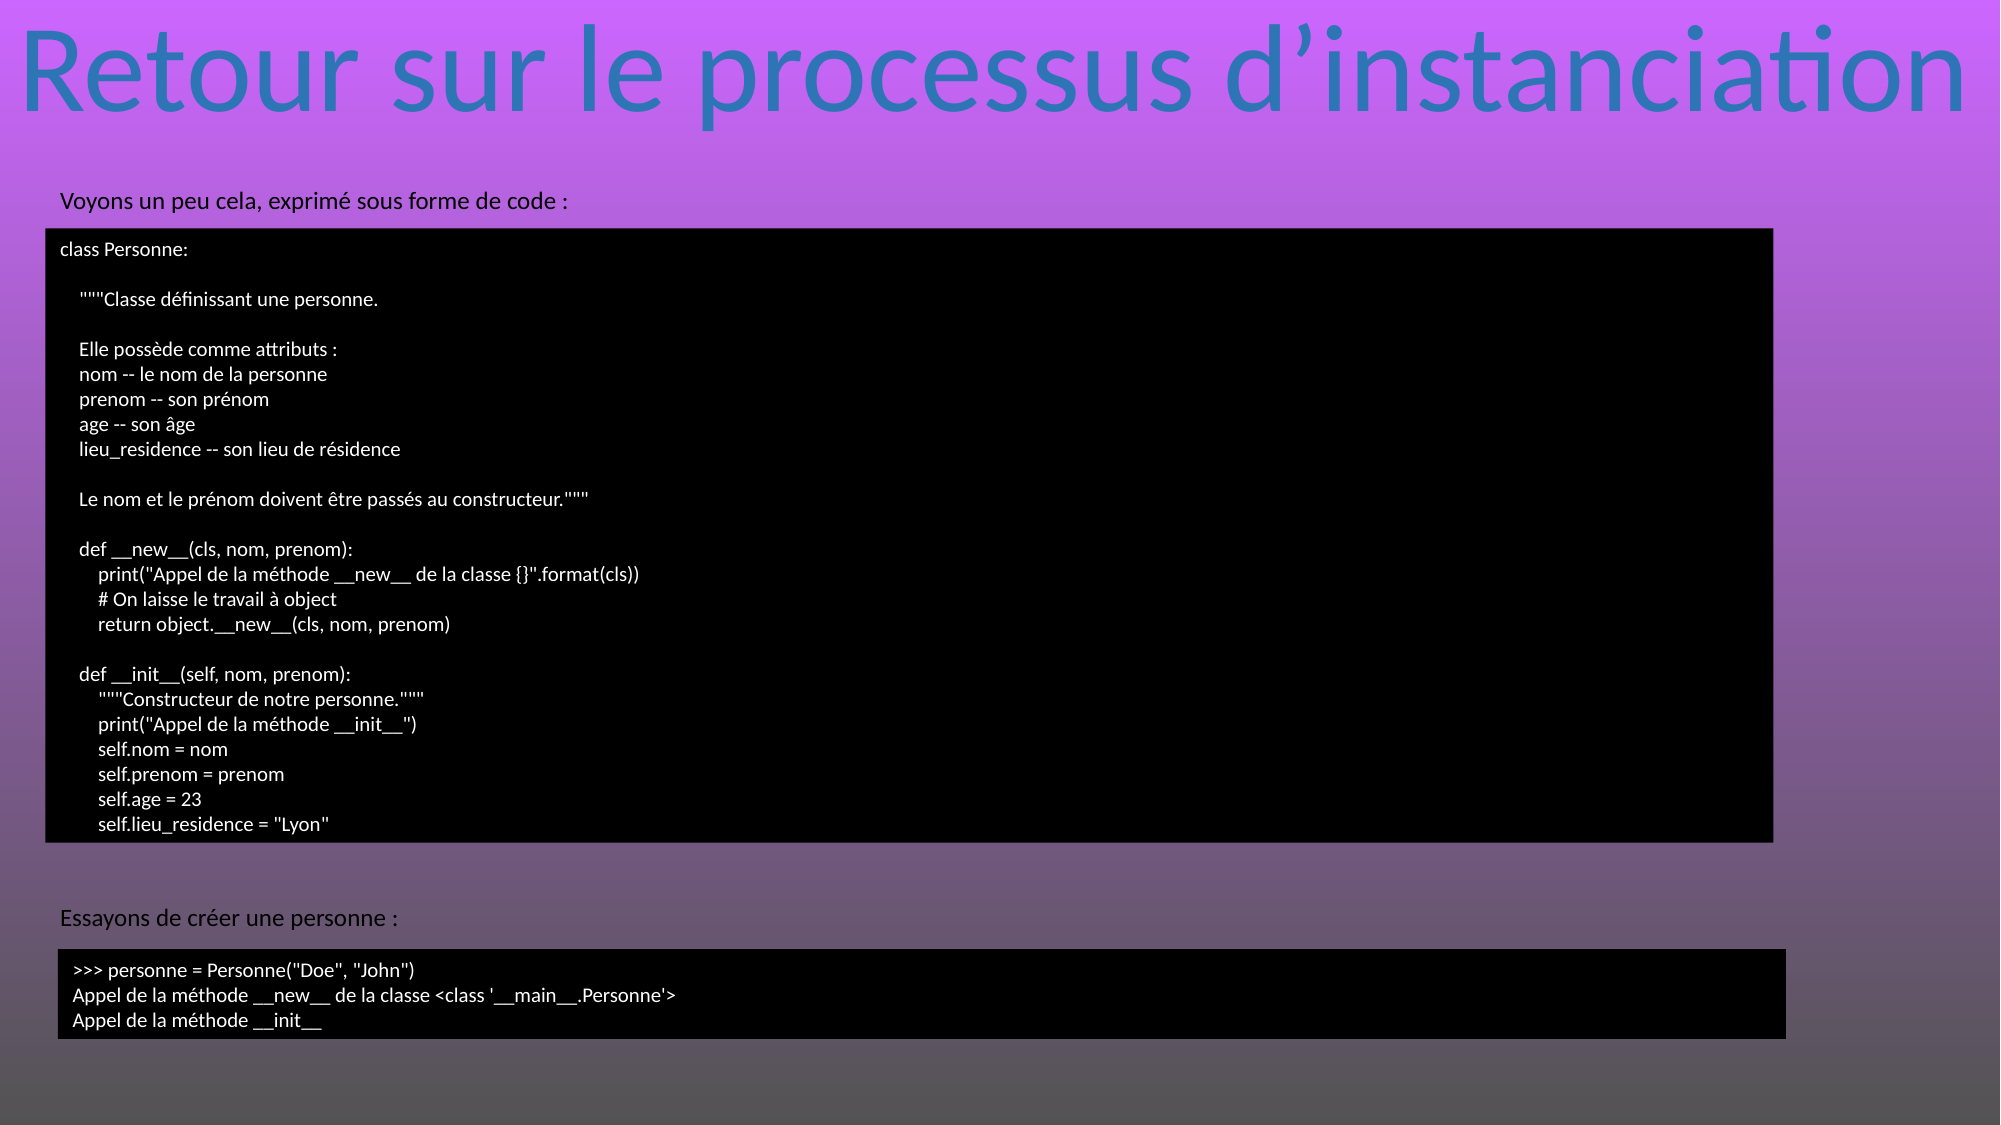

# Retour sur le processus d’instanciation

Voyons un peu cela, exprimé sous forme de code :
class Personne:

    """Classe définissant une personne.

    Elle possède comme attributs :
    nom -- le nom de la personne
    prenom -- son prénom
    age -- son âge
    lieu_residence -- son lieu de résidence

    Le nom et le prénom doivent être passés au constructeur."""

    def __new__(cls, nom, prenom):
        print("Appel de la méthode __new__ de la classe {}".format(cls))
        # On laisse le travail à object
        return object.__new__(cls, nom, prenom)

    def __init__(self, nom, prenom):
        """Constructeur de notre personne."""
        print("Appel de la méthode __init__")
        self.nom = nom
        self.prenom = prenom
        self.age = 23
        self.lieu_residence = "Lyon"
Essayons de créer une personne :
>>> personne = Personne("Doe", "John")
Appel de la méthode __new__ de la classe <class '__main__.Personne'>
Appel de la méthode __init__

503